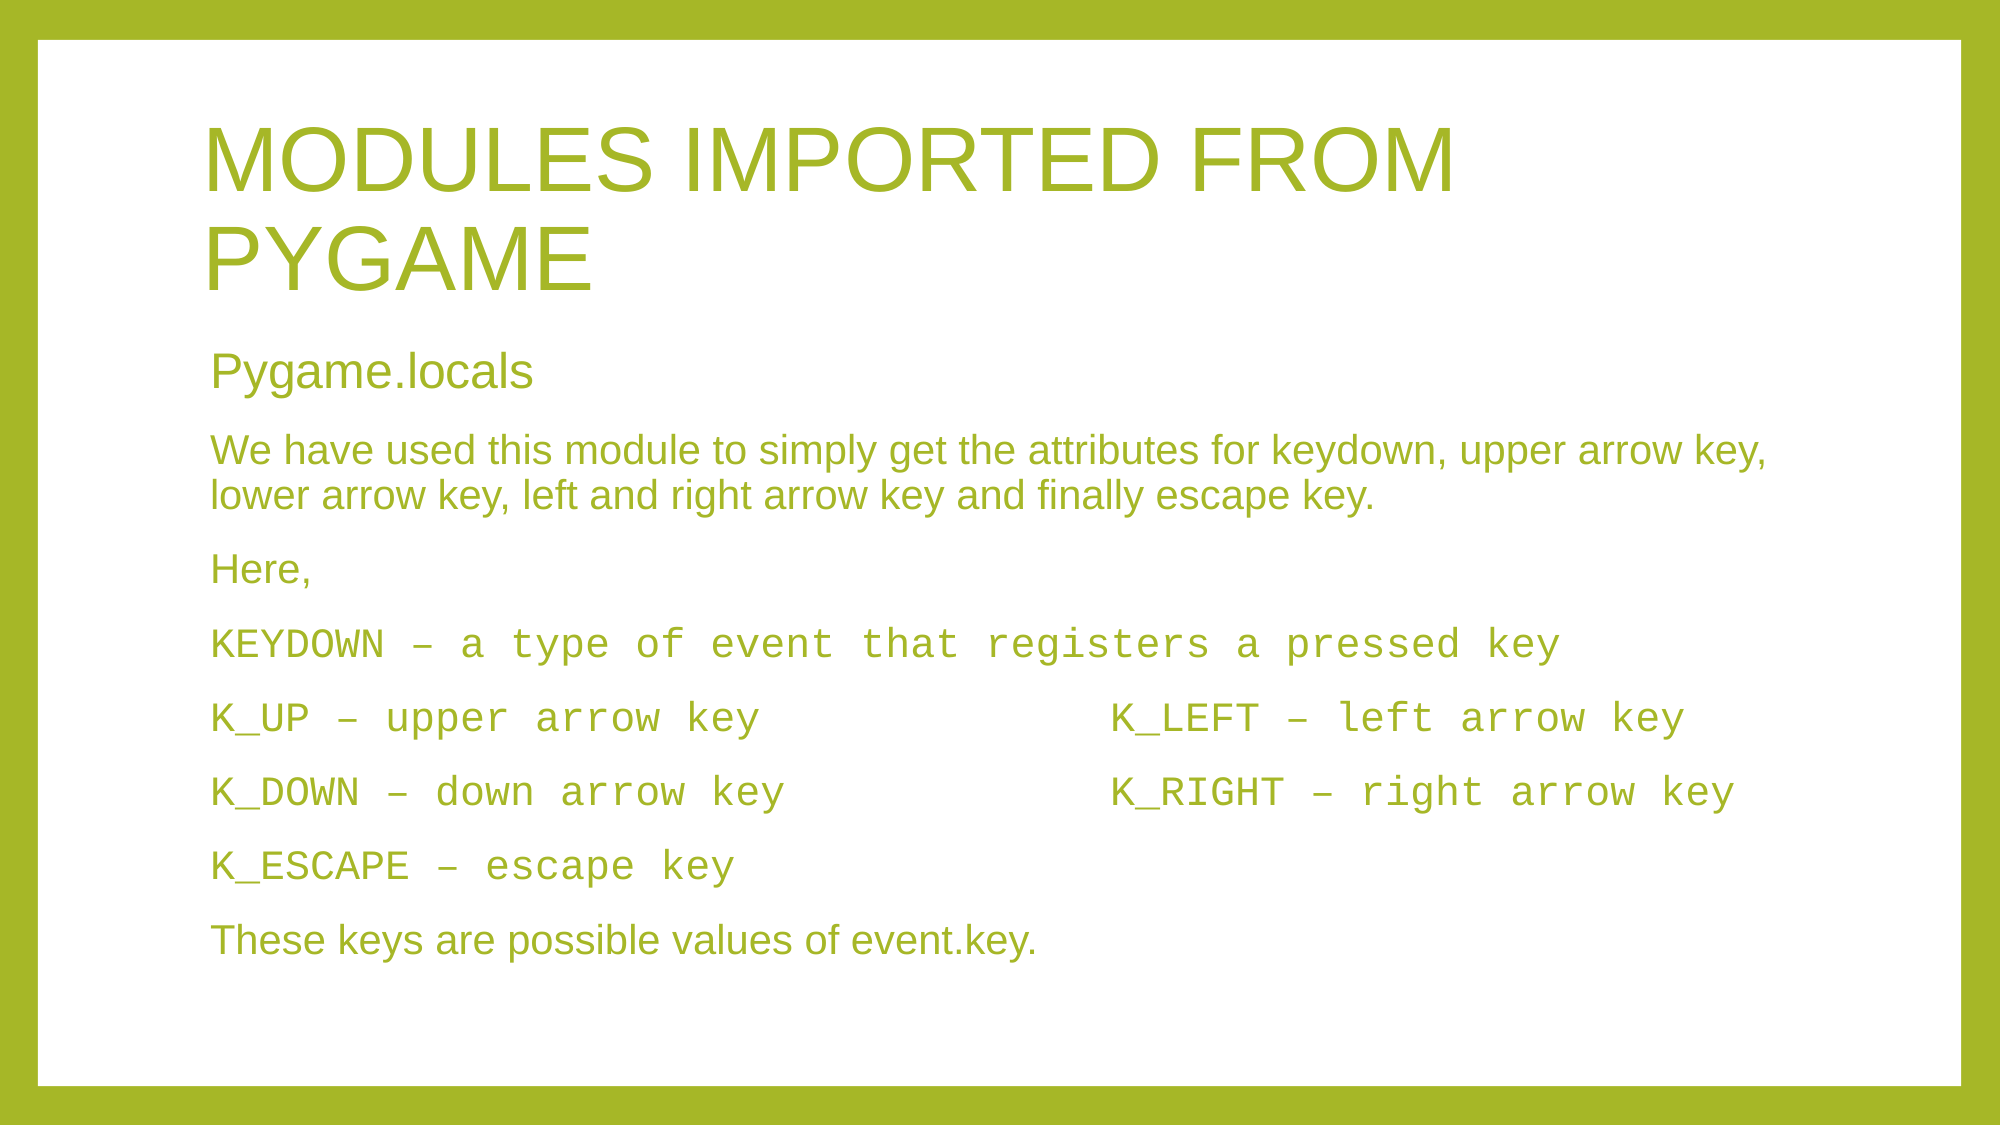

# MODULES IMPORTED FROM PYGAME
Pygame.locals
We have used this module to simply get the attributes for keydown, upper arrow key, lower arrow key, left and right arrow key and finally escape key.
Here,
KEYDOWN – a type of event that registers a pressed key
K_UP – upper arrow key			K_LEFT – left arrow key
K_DOWN – down arrow key			K_RIGHT – right arrow key
K_ESCAPE – escape key
These keys are possible values of event.key.